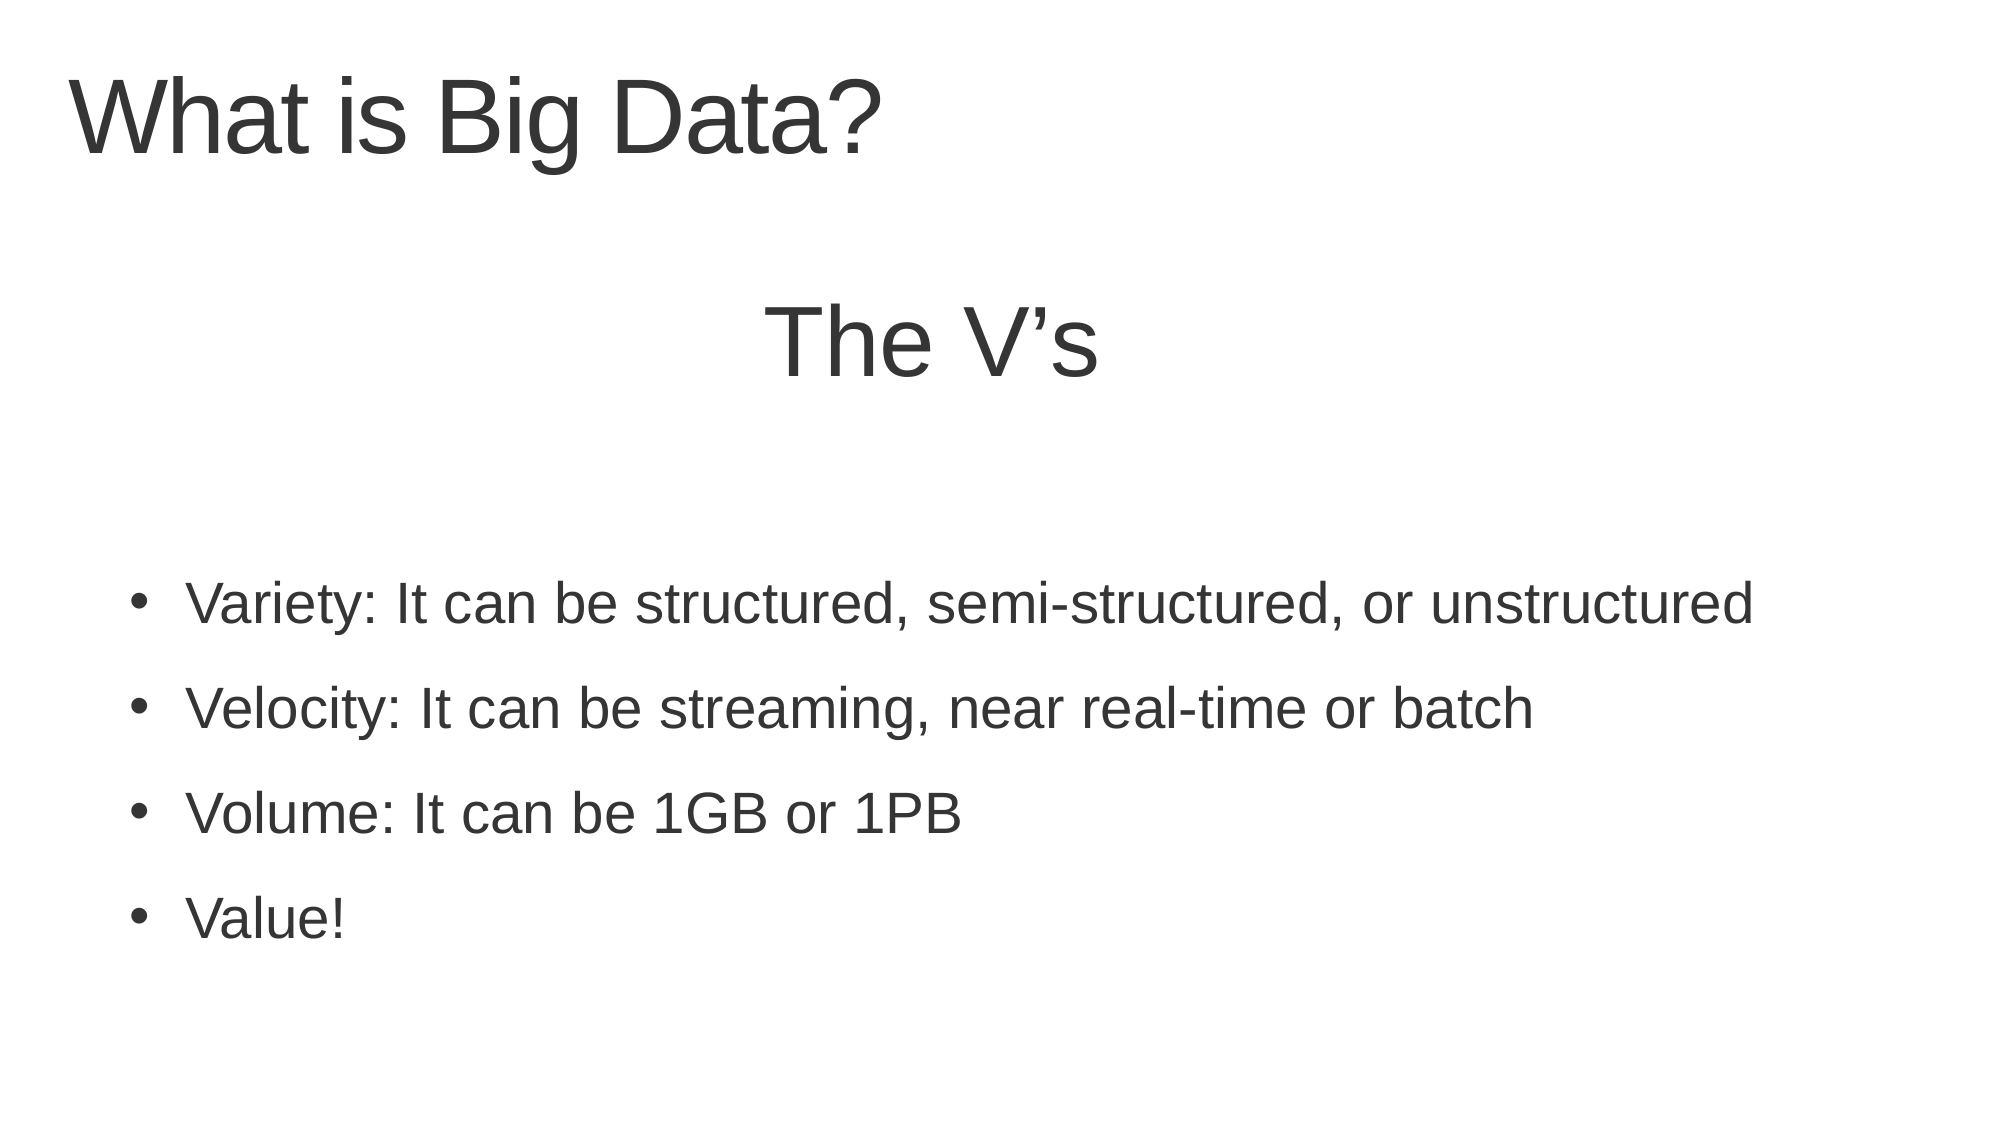

# What is Big Data?
The V’s

Variety: It can be structured, semi-structured, or unstructured
Velocity: It can be streaming, near real-time or batch
Volume: It can be 1GB or 1PB
Value!